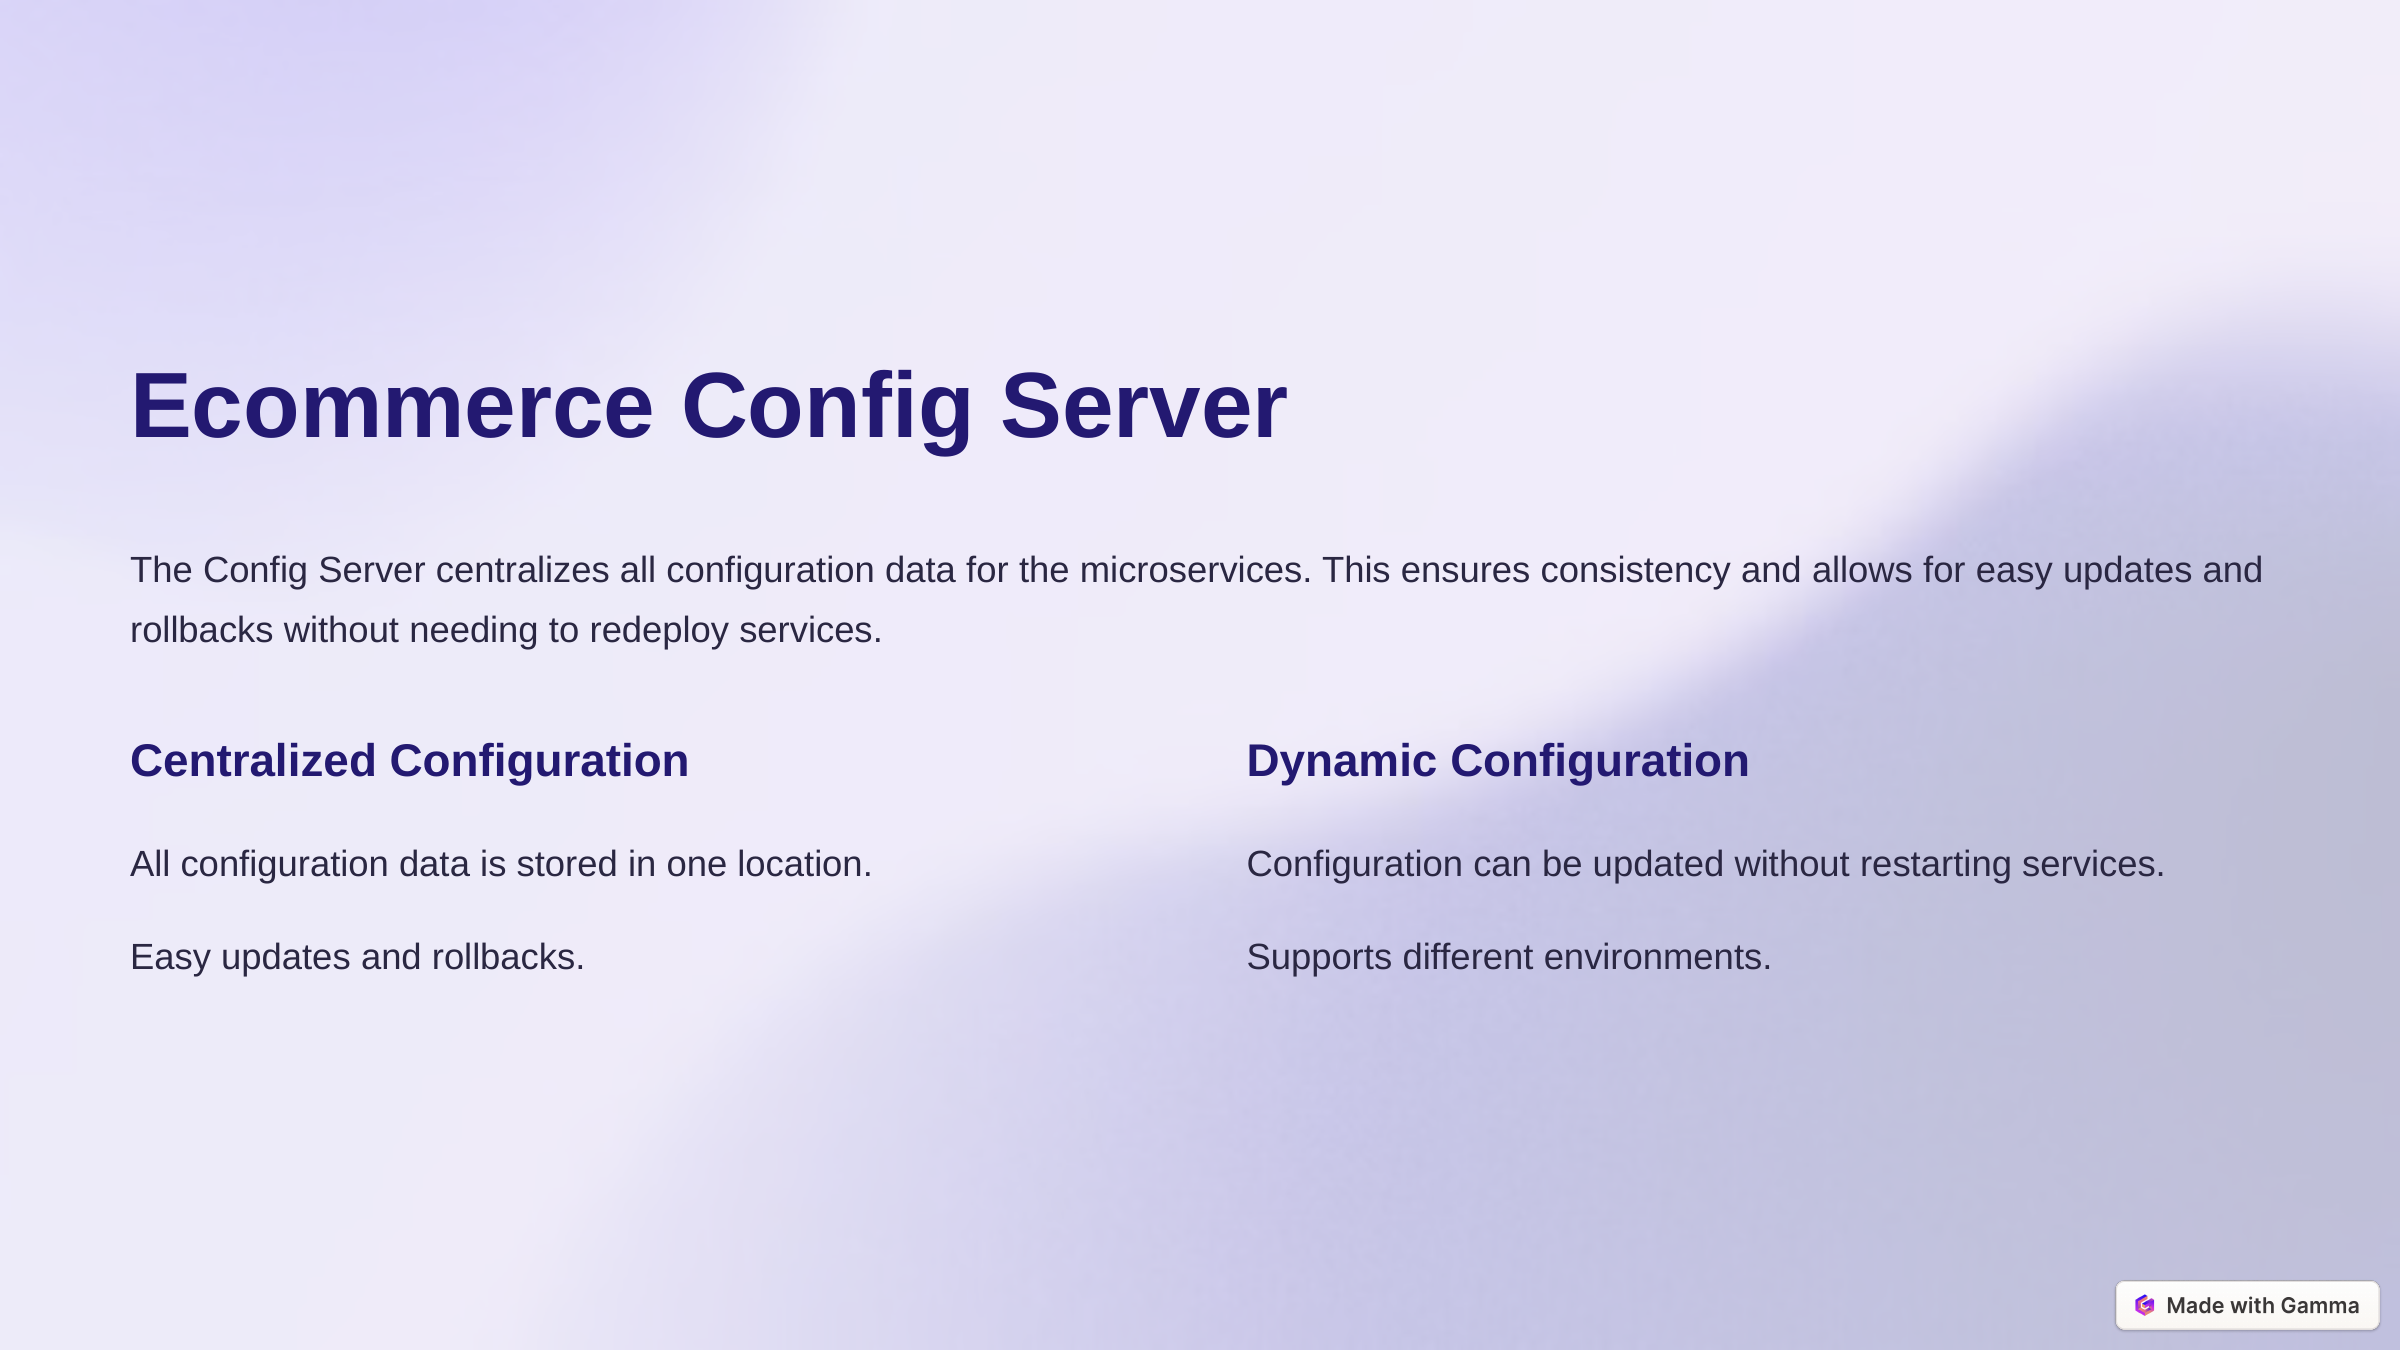

Ecommerce Config Server
The Config Server centralizes all configuration data for the microservices. This ensures consistency and allows for easy updates and rollbacks without needing to redeploy services.
Centralized Configuration
Dynamic Configuration
All configuration data is stored in one location.
Configuration can be updated without restarting services.
Easy updates and rollbacks.
Supports different environments.